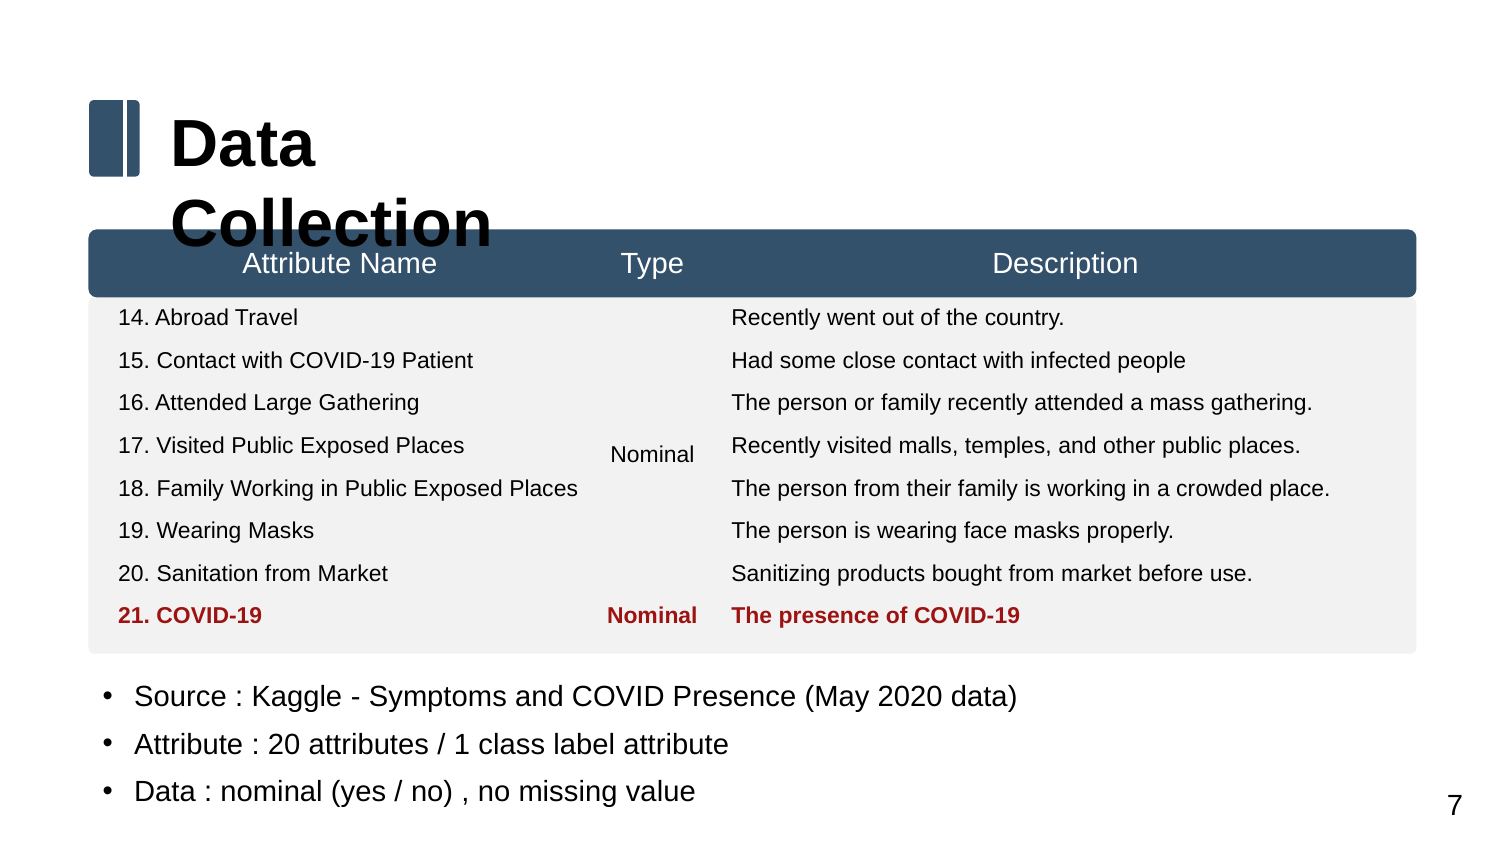

Data Collection
| Attribute Name | Type | Description |
| --- | --- | --- |
| 14. Abroad Travel | Nominal | Recently went out of the country. |
| 15. Contact with COVID-19 Patient | Nominal | Had some close contact with infected people |
| 16. Attended Large Gathering | Nominal | The person or family recently attended a mass gathering. |
| 17. Visited Public Exposed Places | Nominal | Recently visited malls, temples, and other public places. |
| 18. Family Working in Public Exposed Places | Nominal | The person from their family is working in a crowded place. |
| 19. Wearing Masks | Nominal | The person is wearing face masks properly. |
| 20. Sanitation from Market | Nominal | Sanitizing products bought from market before use. |
| 21. COVID-19 | Nominal | The presence of COVID-19 |

Source : Kaggle - Symptoms and COVID Presence (May 2020 data)
Attribute : 20 attributes / 1 class label attribute
Data : nominal (yes / no) , no missing value
7